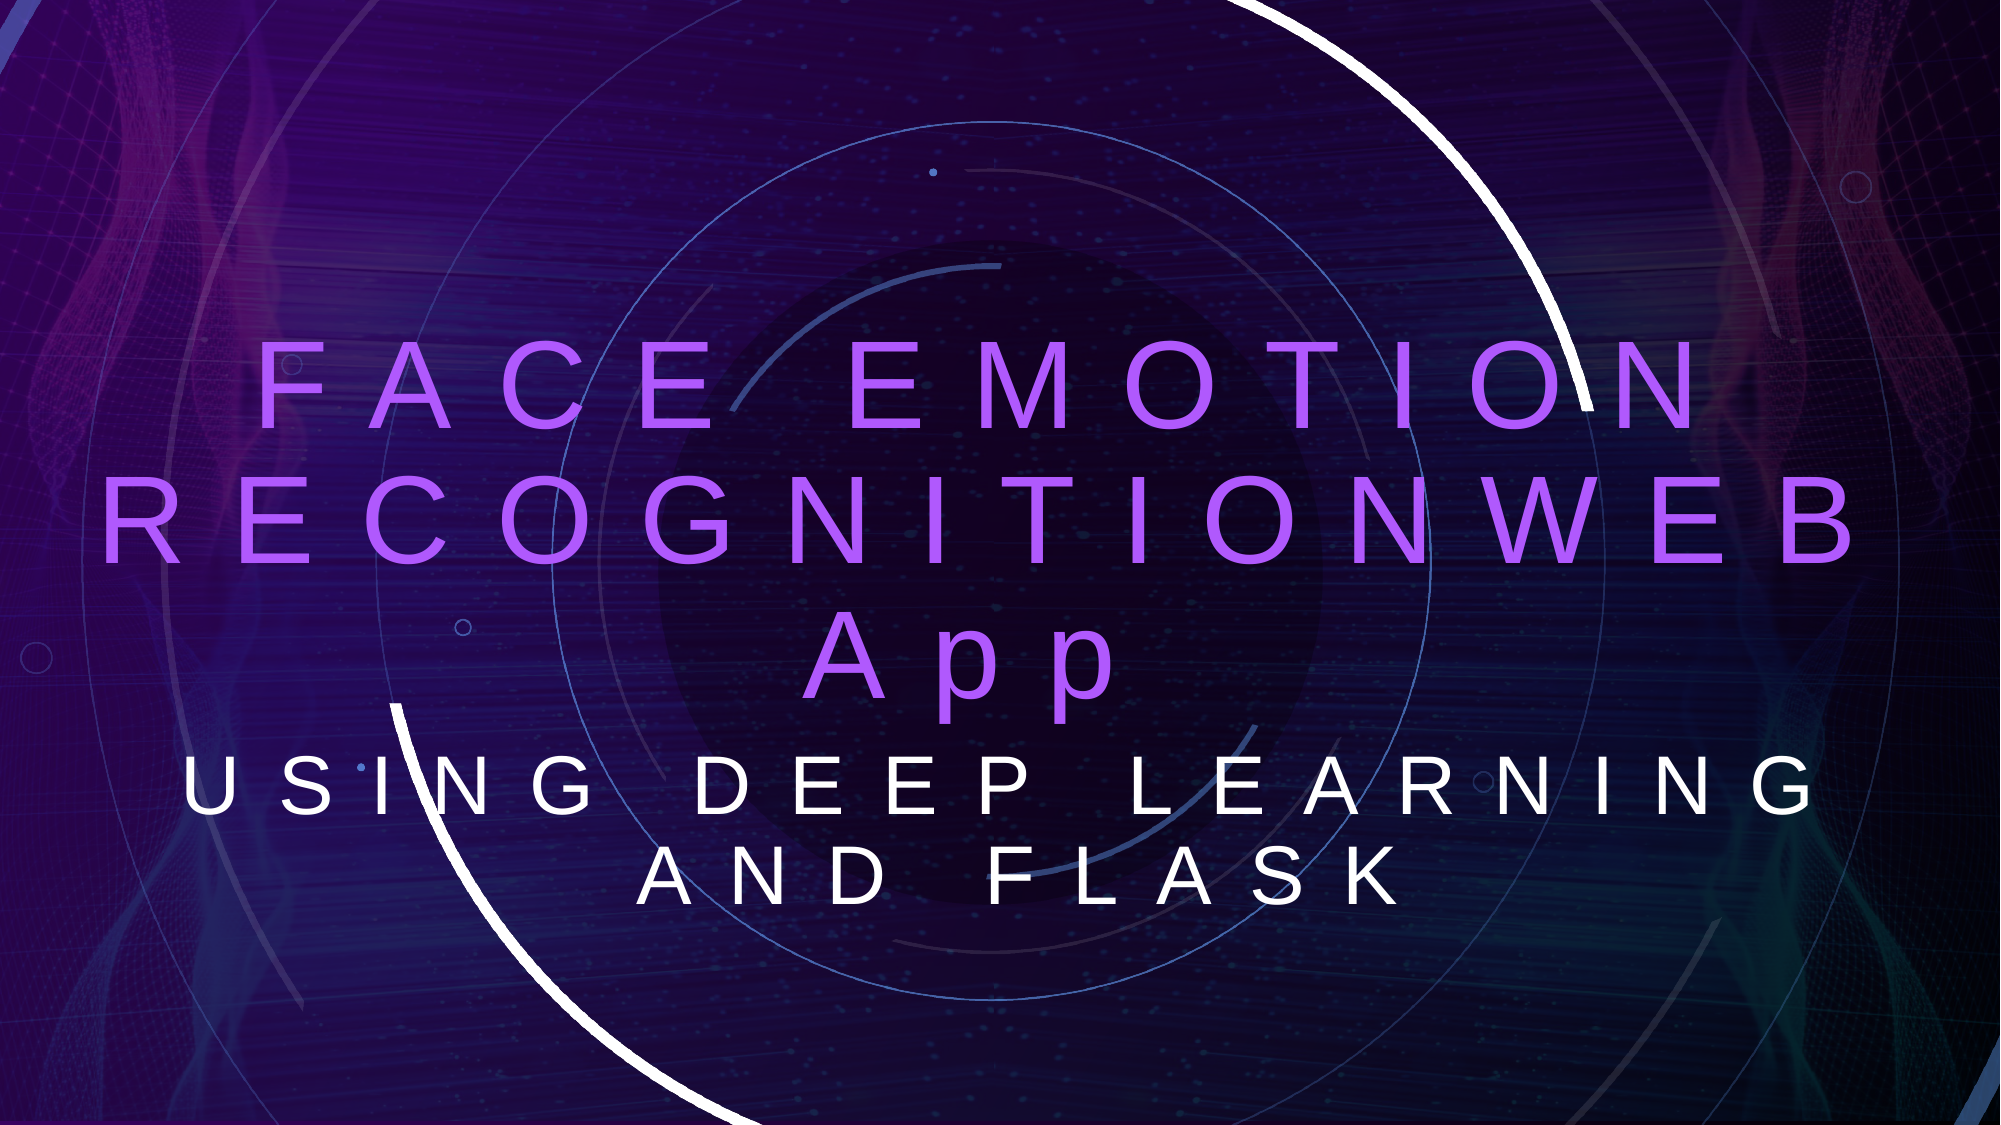

# FACE EMOTION RECOGNITIONWEB App
USING DEEP LEARNING AND FLASK